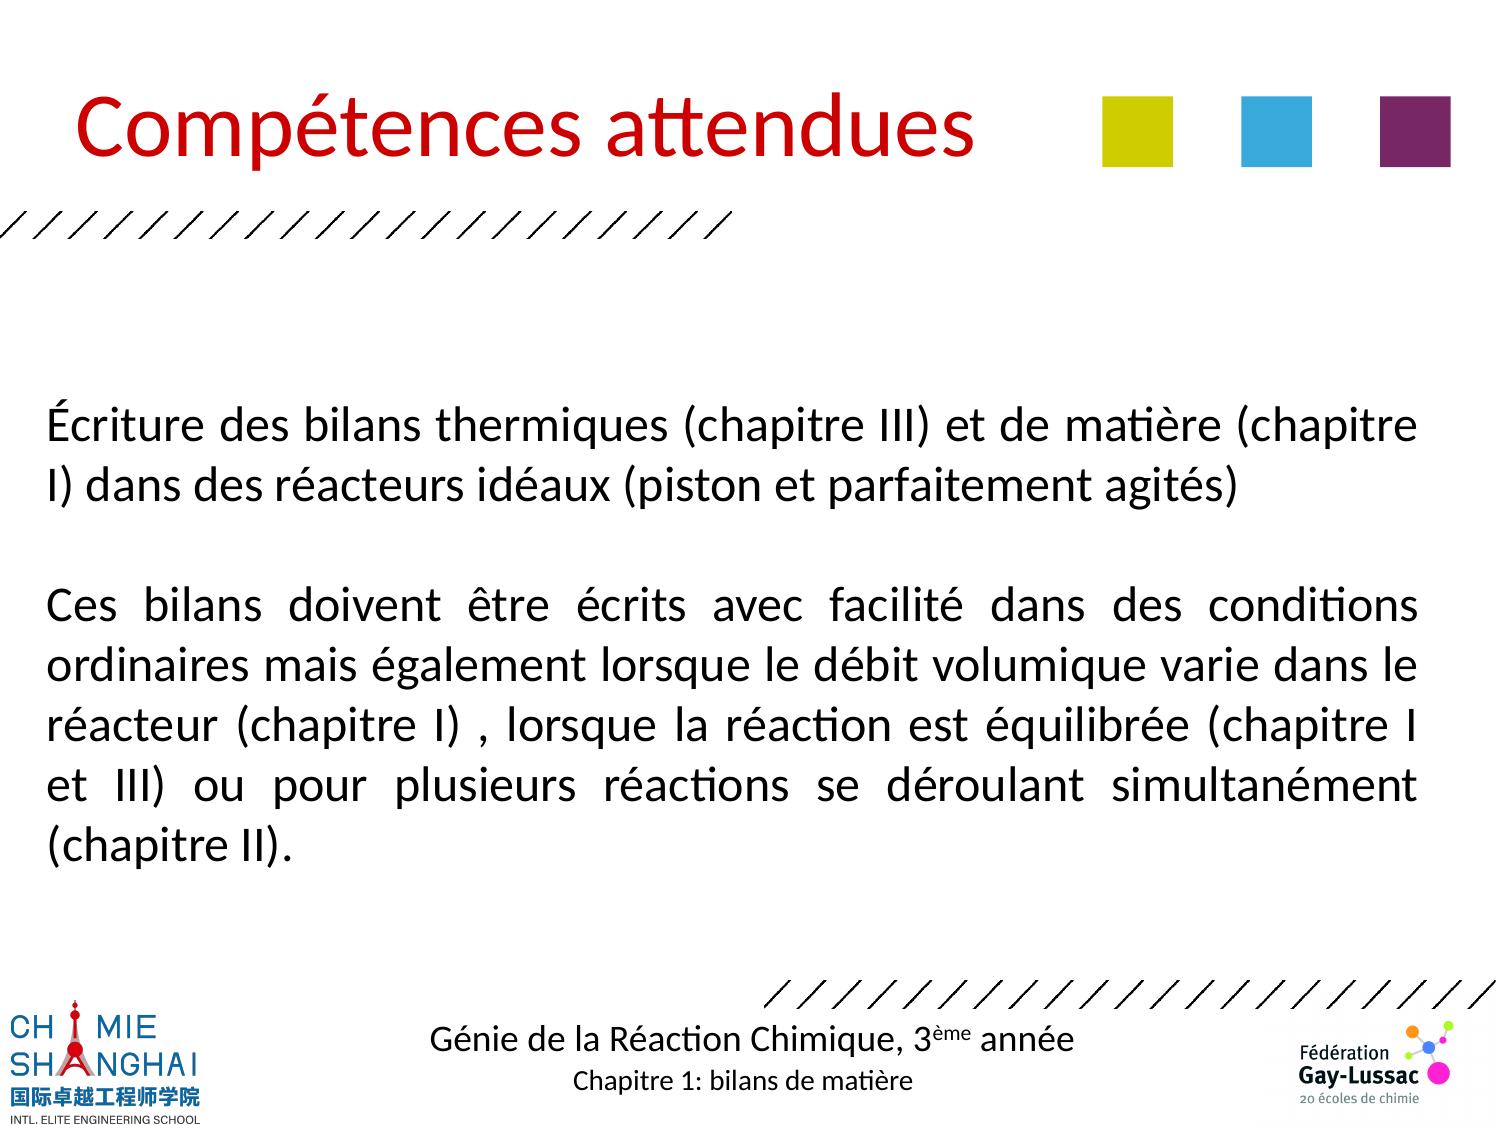

# Compétences attendues
Écriture des bilans thermiques (chapitre III) et de matière (chapitre I) dans des réacteurs idéaux (piston et parfaitement agités)

Ces bilans doivent être écrits avec facilité dans des conditions ordinaires mais également lorsque le débit volumique varie dans le réacteur (chapitre I) , lorsque la réaction est équilibrée (chapitre I et III) ou pour plusieurs réactions se déroulant simultanément (chapitre II).